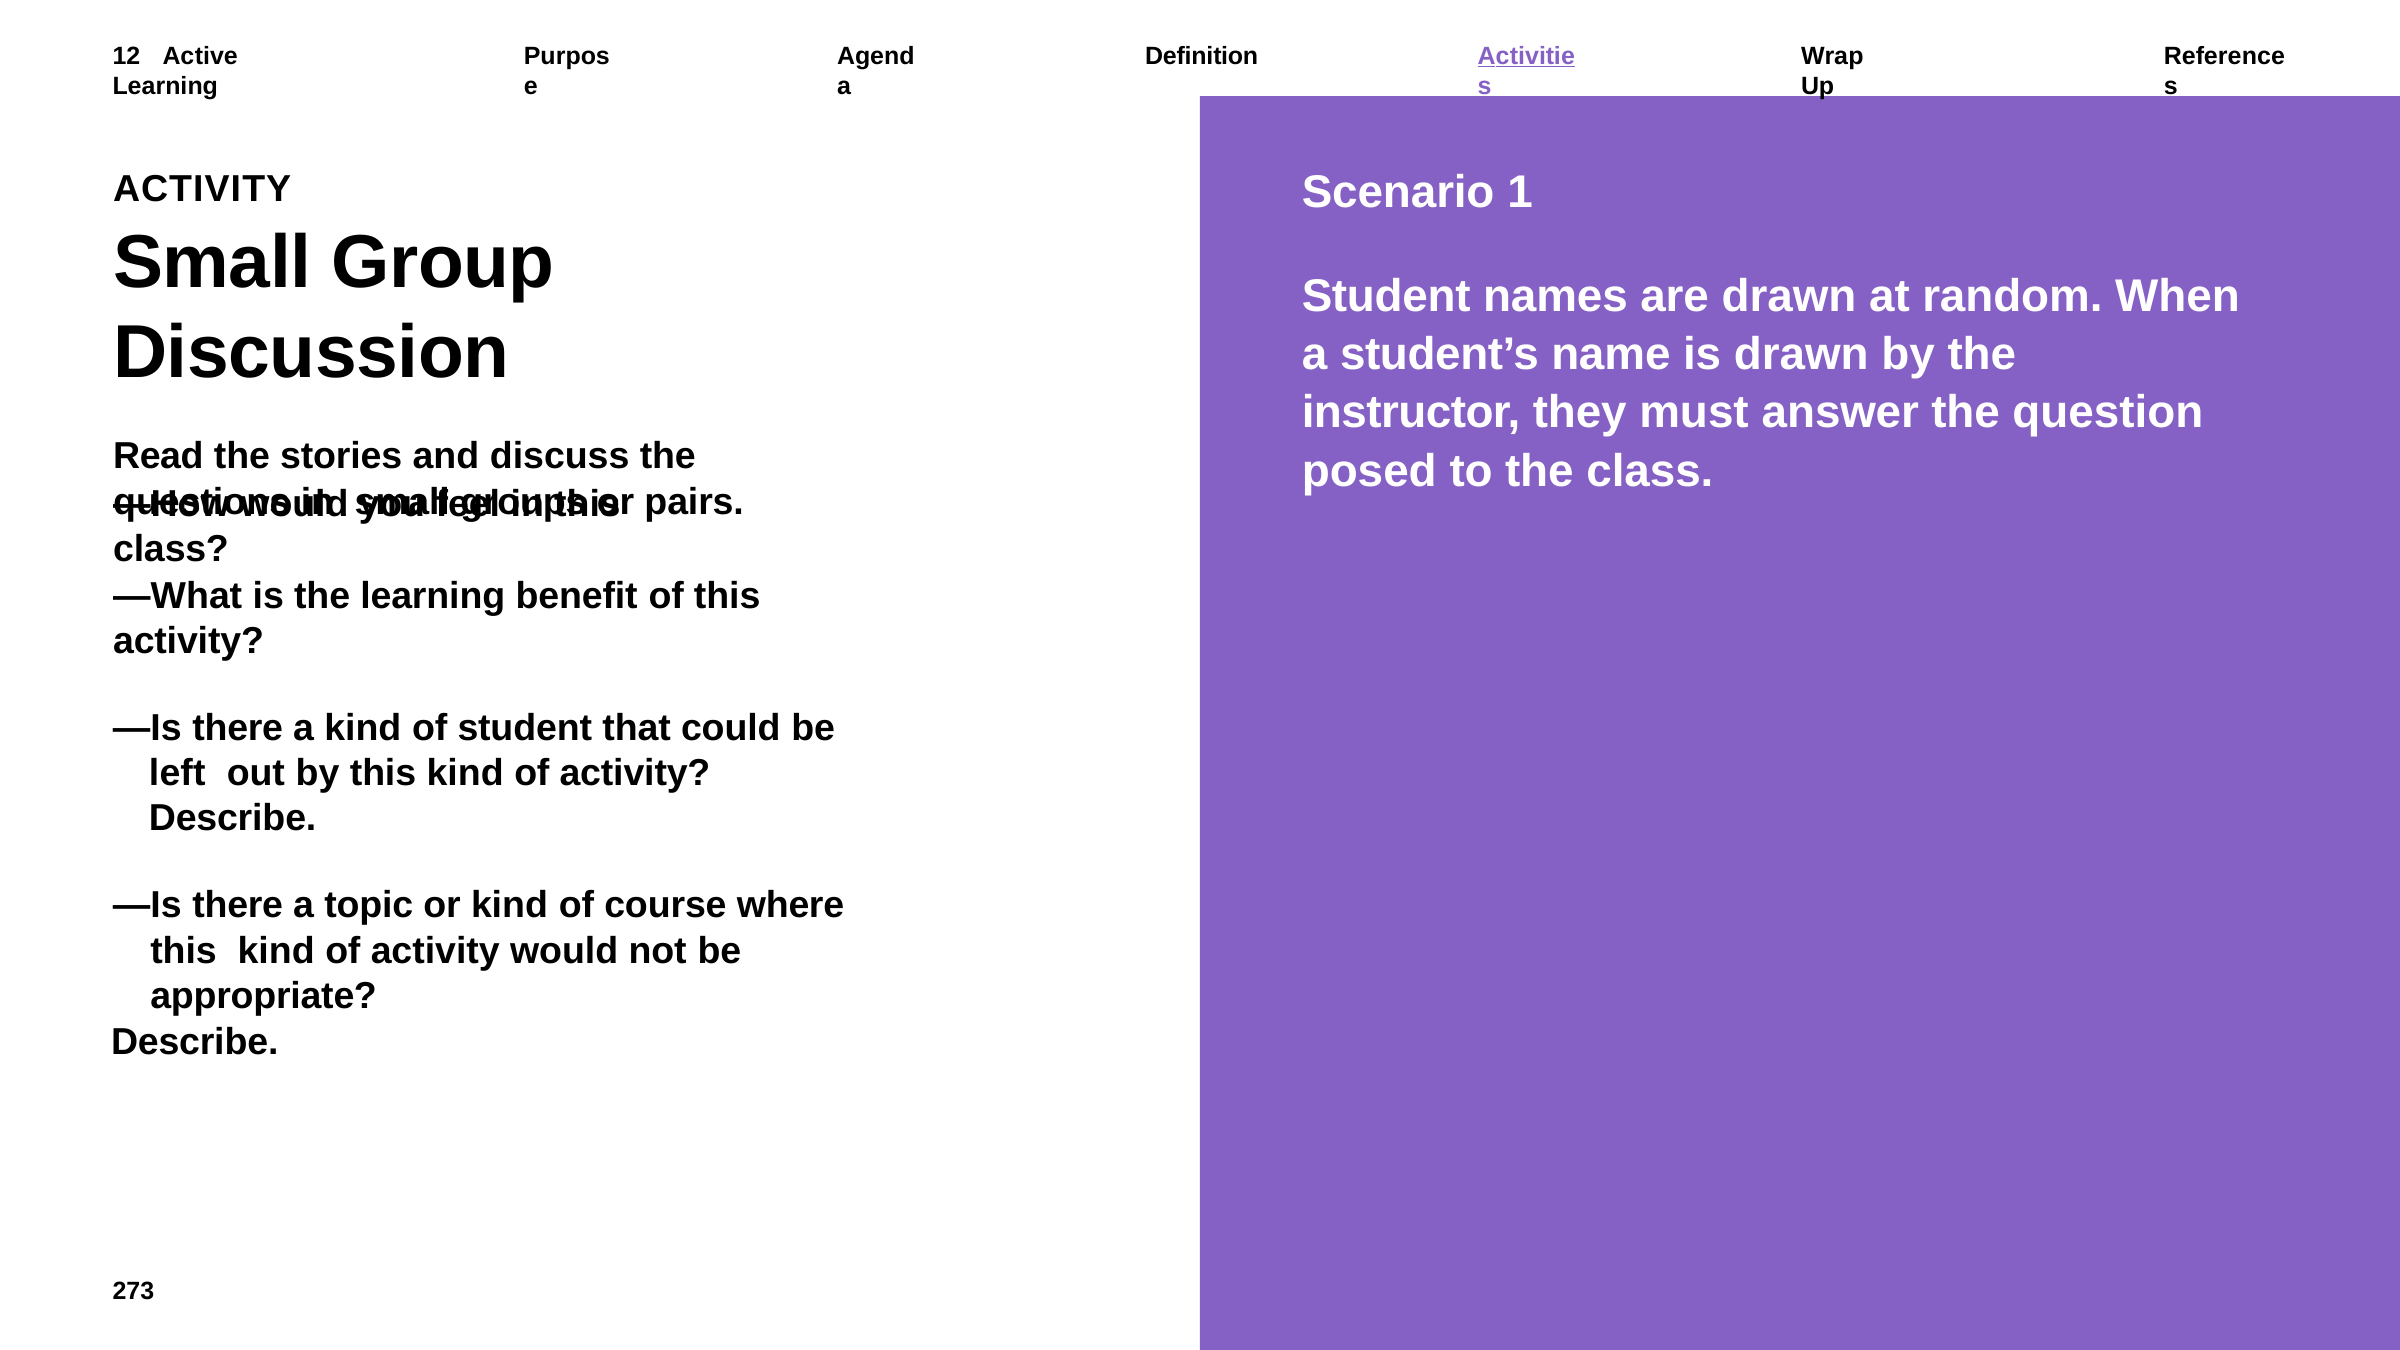

12	Active	Learning
Purpose
Agenda
Definition
Activities
Wrap	Up
References

Scenario 1
Student names are drawn at random. When a student’s name is drawn by the instructor, they must answer the question posed to the class.
ACTIVITY
Small Group Discussion
Read the stories and discuss the questions in  small groups or pairs.
—How would you feel in this class?
—What is the learning benefit of this activity?

—Is there a kind of student that could be left  out by this kind of activity? Describe.

—Is there a topic or kind of course where this  kind of activity would not be appropriate?
Describe.
273